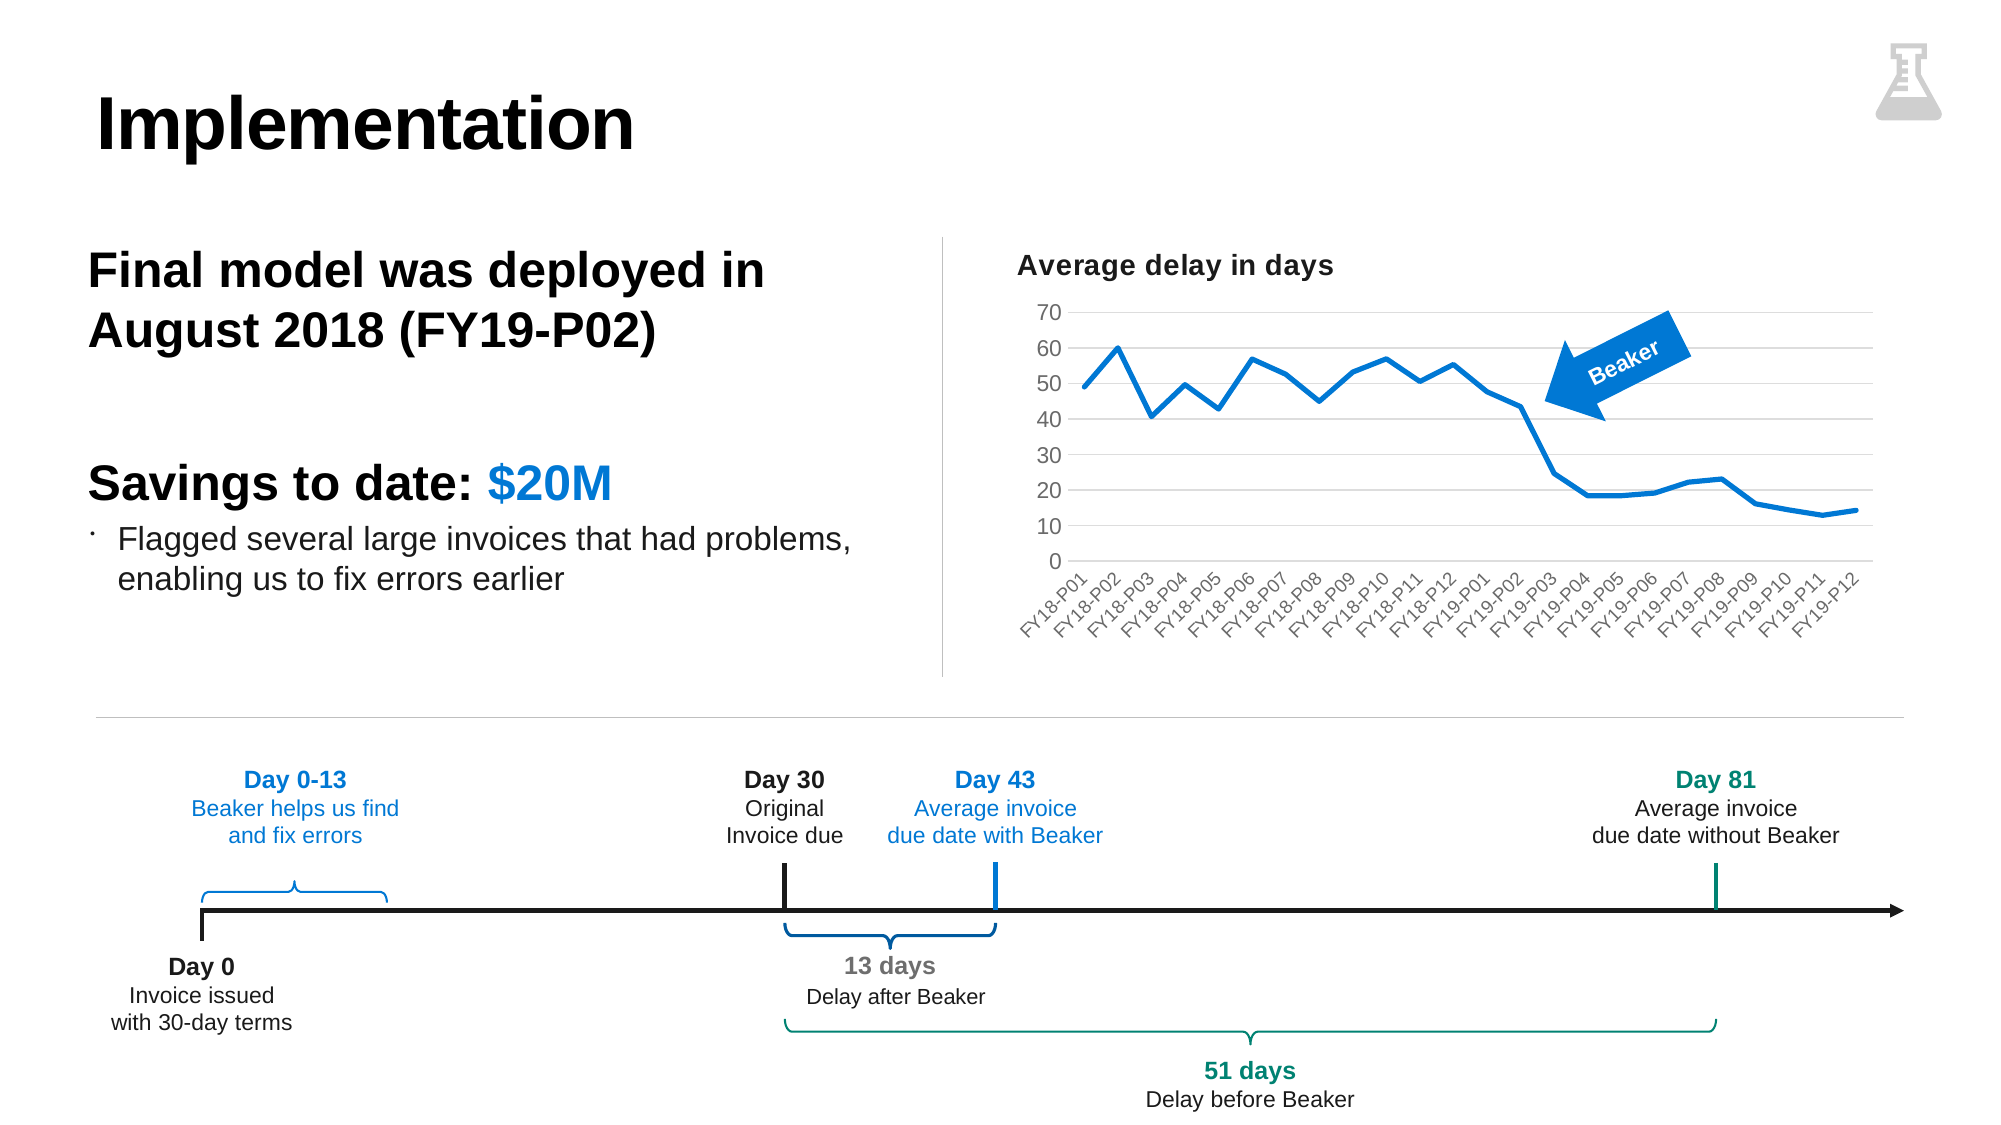

# Implementation
Final model was deployed in
August 2018 (FY19-P02)
Savings to date: $20M
Flagged several large invoices that had problems, enabling us to fix errors earlier

### Chart: Average delay in days

| Category | Average days to find and fix invoice problems |
|---|---|
| FY18-P01 | 48.989864660470005 |
| FY18-P02 | 59.995428968645 |
| FY18-P03 | 40.6537092878323 |
| FY18-P04 | 49.638368385273 |
| FY18-P05 | 42.790651466567994 |
| FY18-P06 | 56.843791195227 |
| FY18-P07 | 52.576316267254995 |
| FY18-P08 | 44.957300681738005 |
| FY18-P09 | 53.196926799617 |
| FY18-P10 | 56.904877432671995 |
| FY18-P11 | 50.5306692357841 |
| FY18-P12 | 55.309192653412 |
| FY19-P01 | 47.645929474046 |
| FY19-P02 | 43.461612583101 |
| FY19-P03 | 24.6696119004748 |
| FY19-P04 | 18.3827433609472 |
| FY19-P05 | 18.4100190710277 |
| FY19-P06 | 19.1468210217487 |
| FY19-P07 | 22.2124641576329 |
| FY19-P08 | 23.103022327323004 |
| FY19-P09 | 16.1221103663187 |
| FY19-P10 | 14.398221284704 |
| FY19-P11 | 12.8921435127033 |
| FY19-P12 | 14.285641 |
Beaker

Day 0-13
Beaker helps us find and fix errors
Day 30
Original
Invoice due
Day 43
Average invoice
due date with Beaker
Day 81
Average invoice
due date without Beaker

Day 0
Invoice issued
with 30-day terms

13 days
Delay after Beaker
51 days
Delay before Beaker